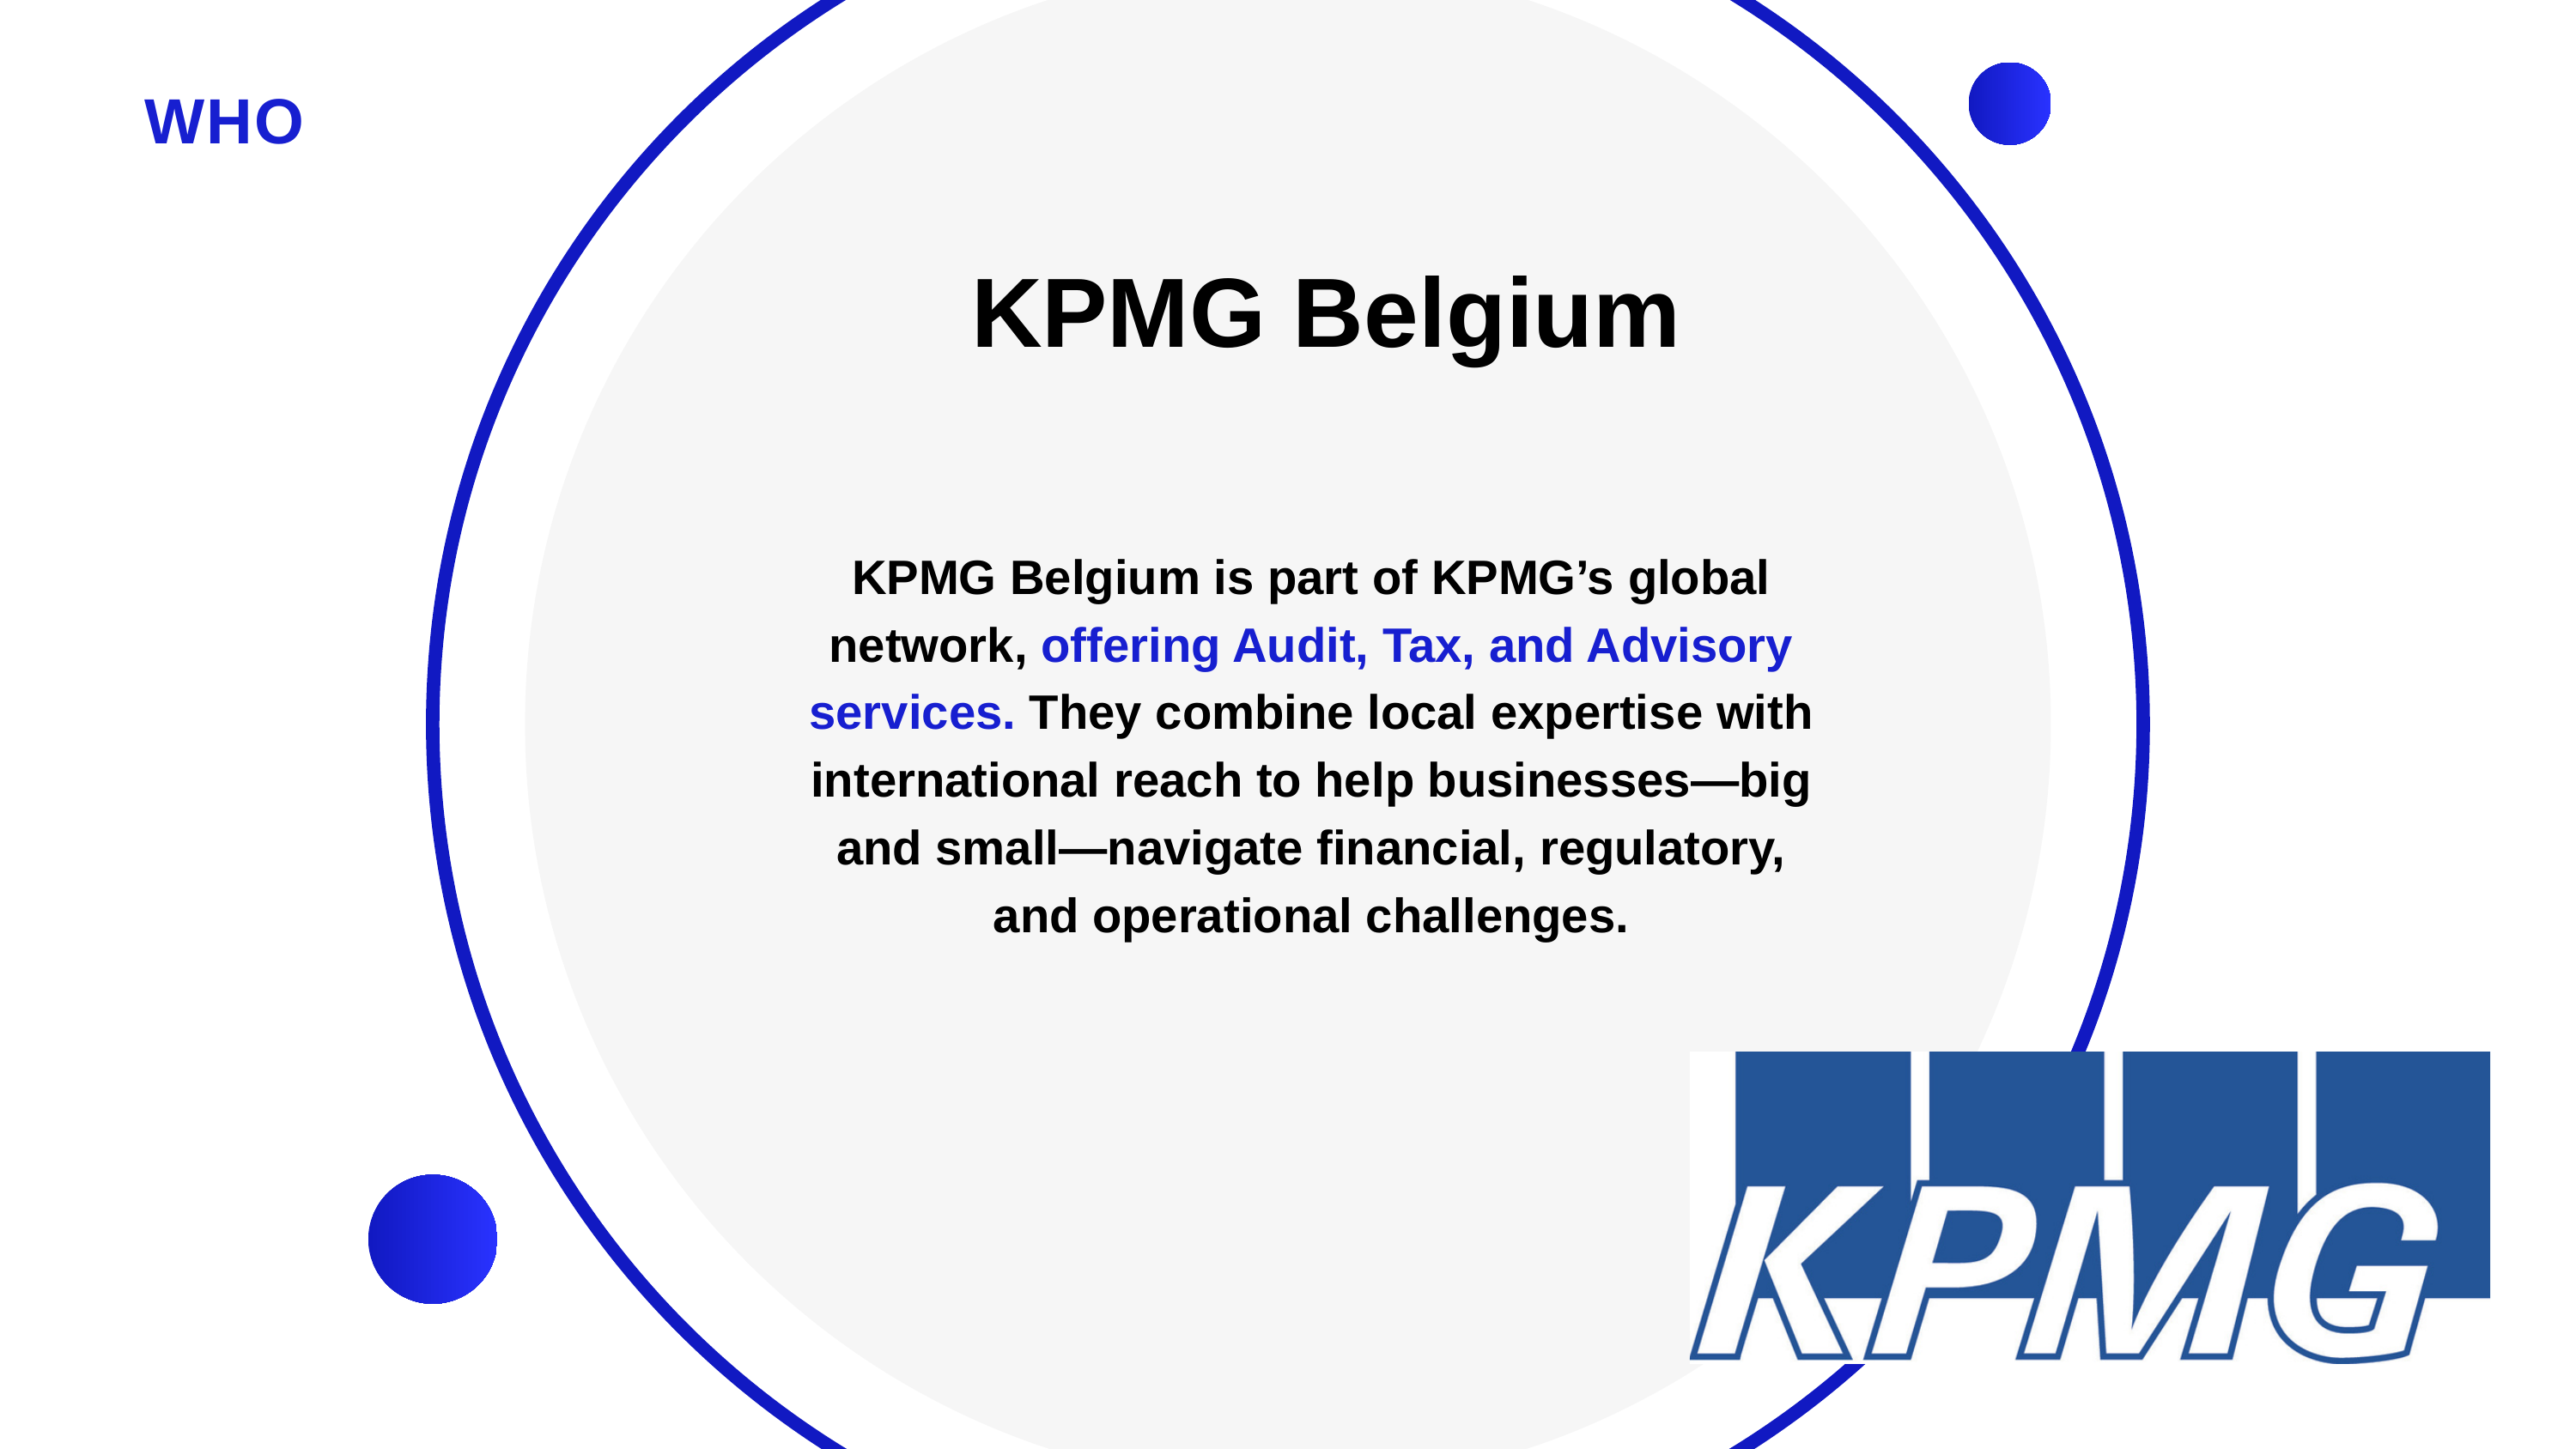

WHO
KPMG Belgium
KPMG Belgium is part of KPMG’s global network, offering Audit, Tax, and Advisory services. They combine local expertise with international reach to help businesses—big and small—navigate financial, regulatory, and operational challenges.